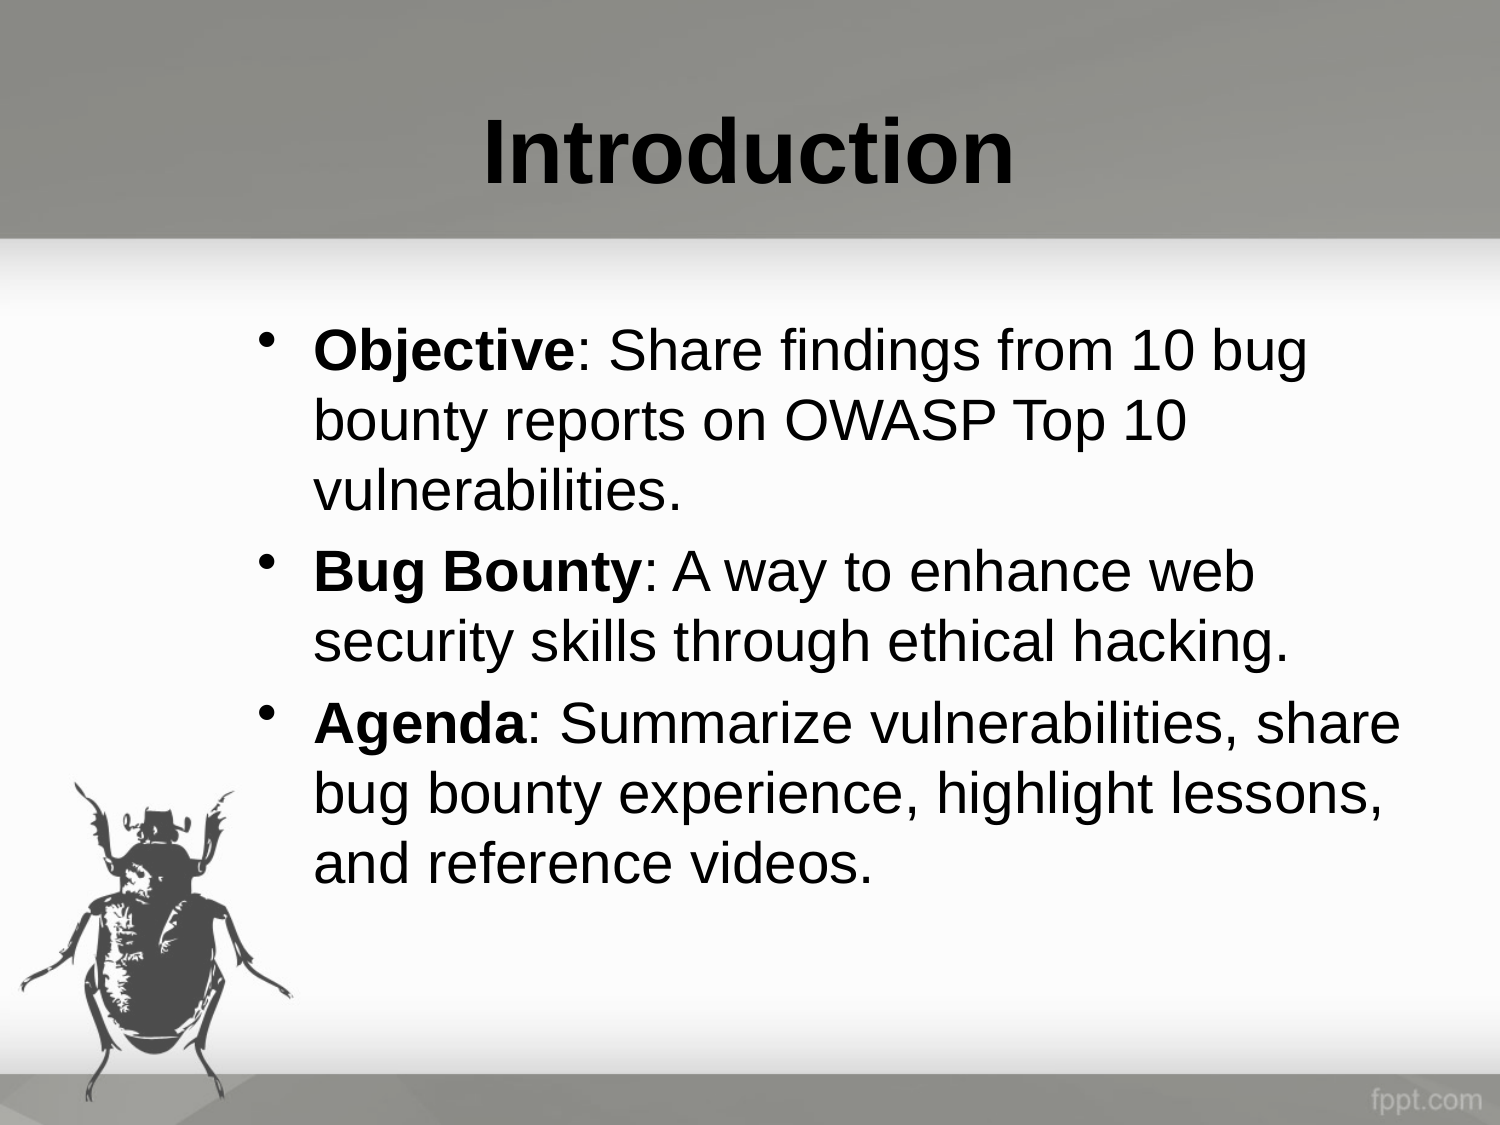

# Introduction
Objective: Share findings from 10 bug bounty reports on OWASP Top 10 vulnerabilities.
Bug Bounty: A way to enhance web security skills through ethical hacking.
Agenda: Summarize vulnerabilities, share bug bounty experience, highlight lessons, and reference videos.